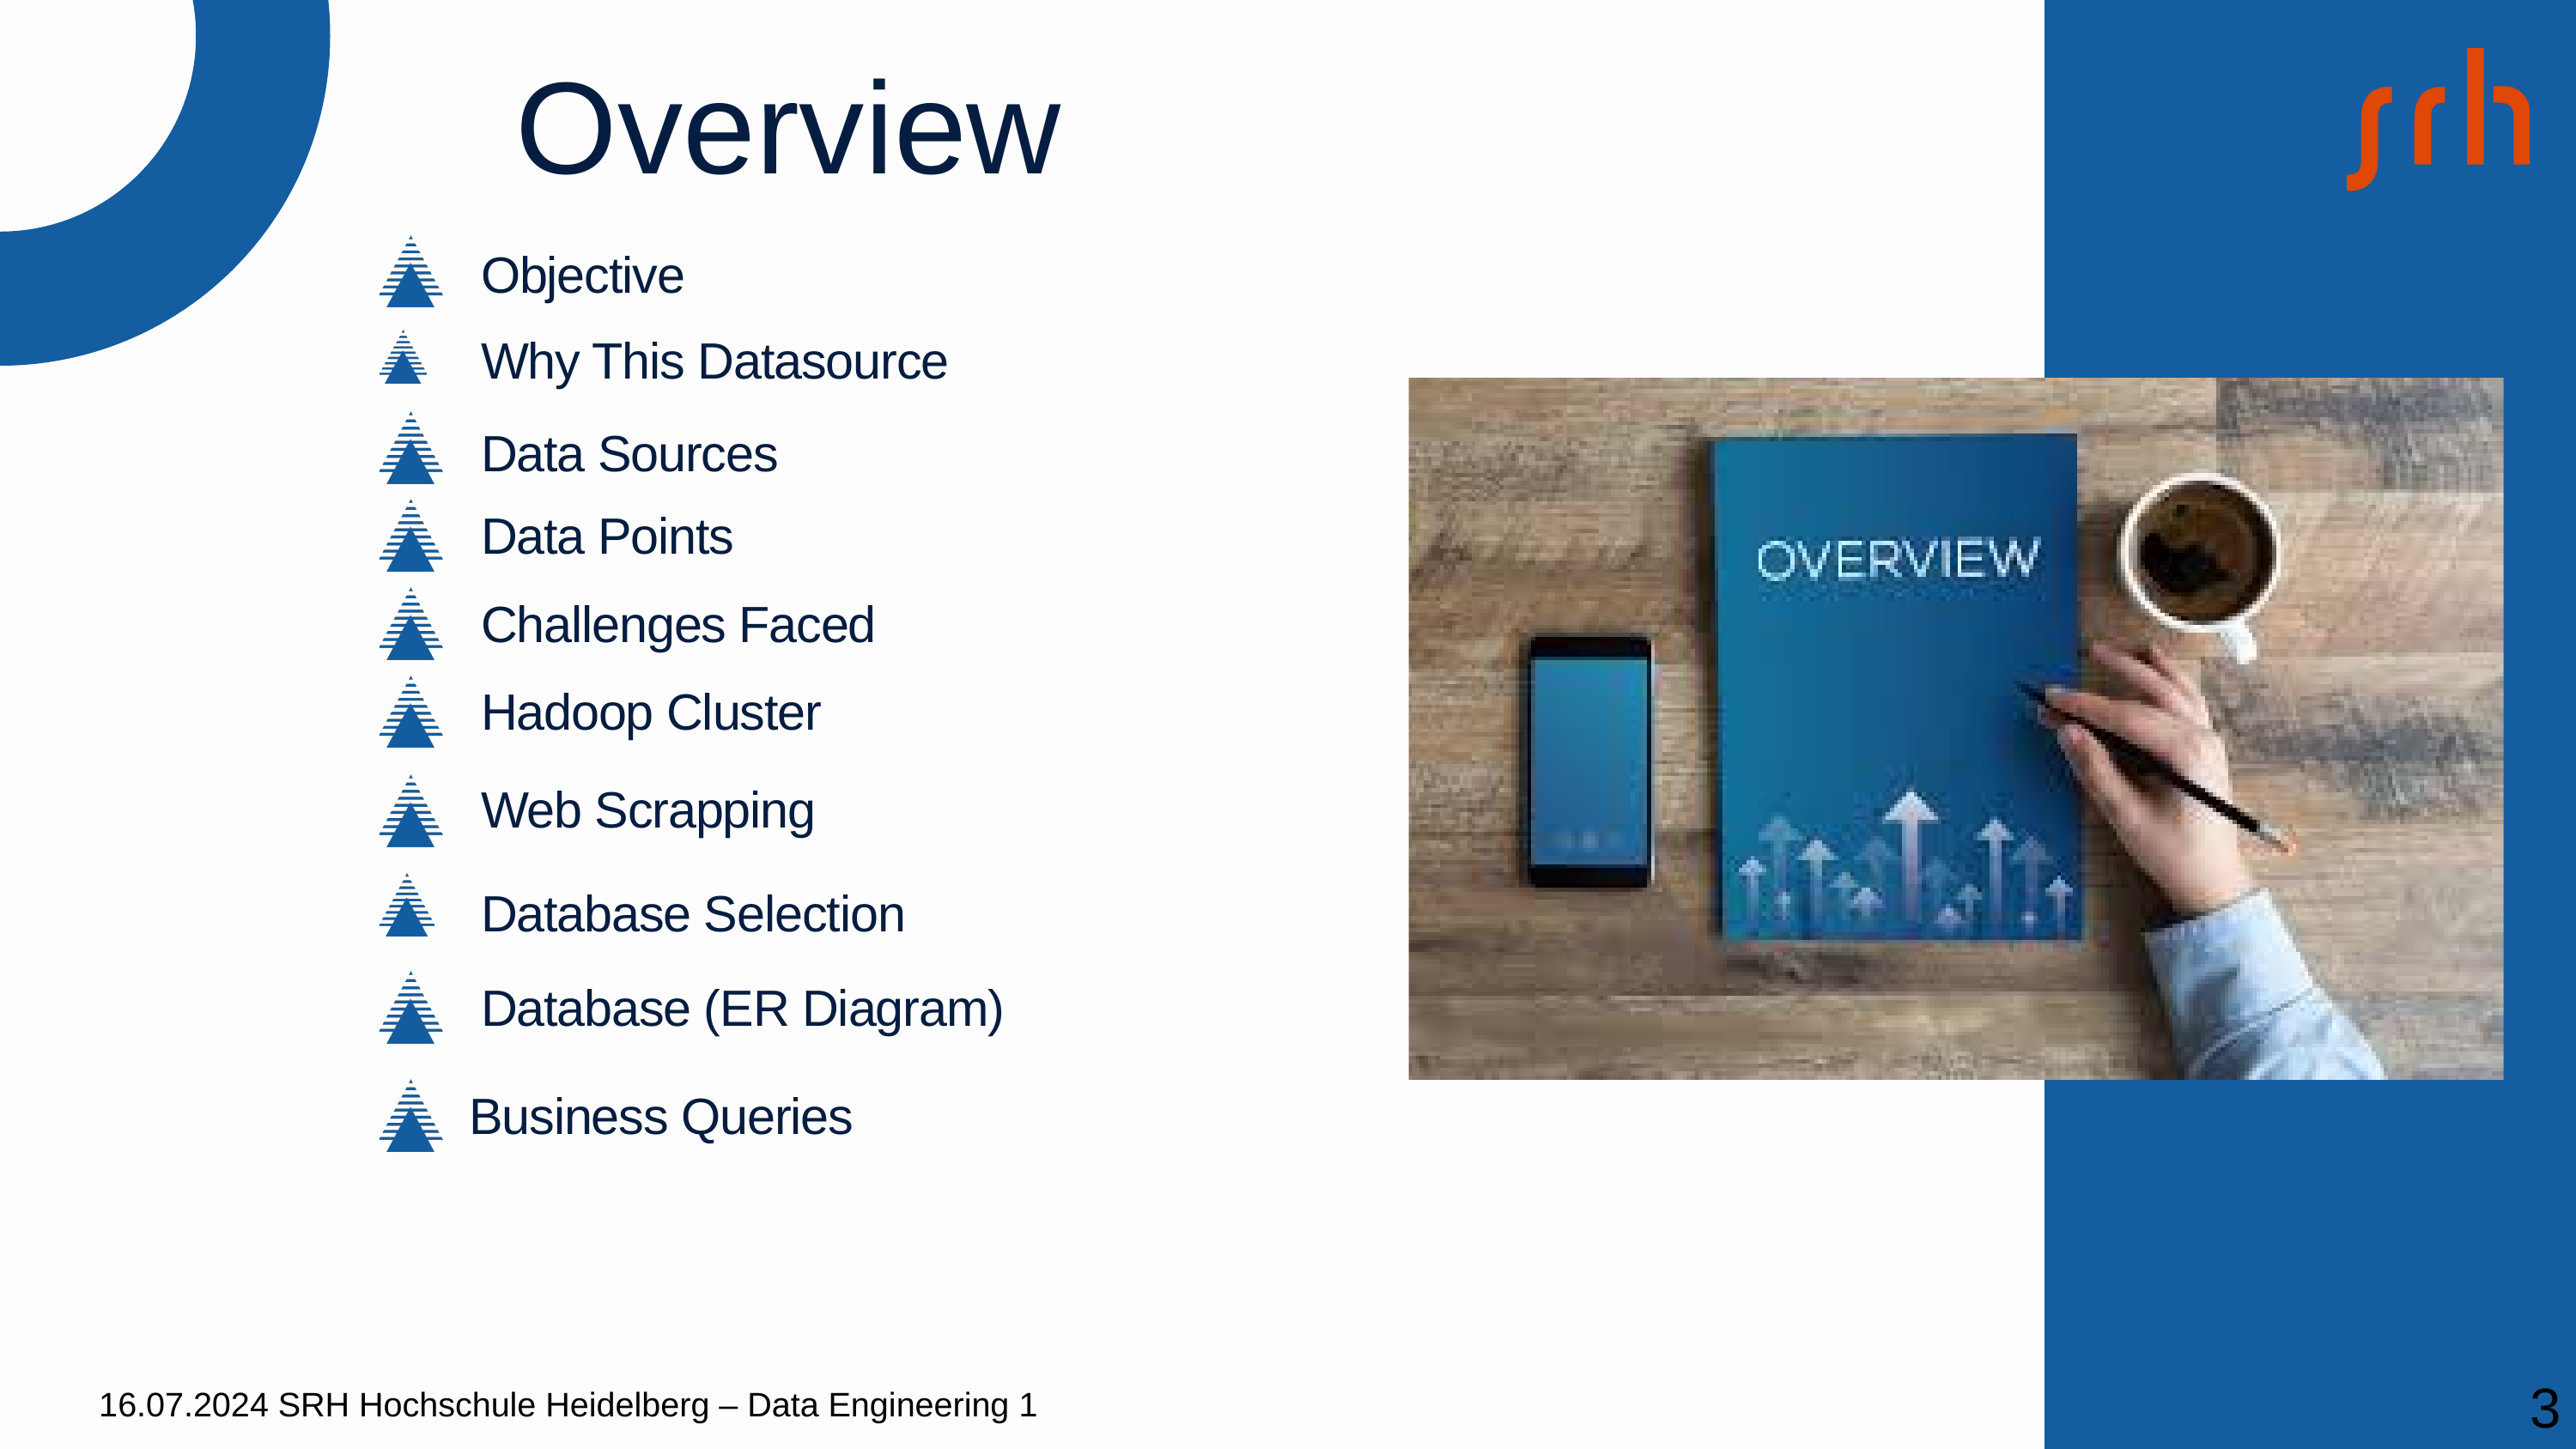

Overview

Objective

Why This Datasource

Data Sources

Data Points

Challenges Faced

Hadoop Cluster

Web Scrapping

Database Selection

Database (ER Diagram)

Business Queries

3
16.07.2024 SRH Hochschule Heidelberg – Data Engineering 1